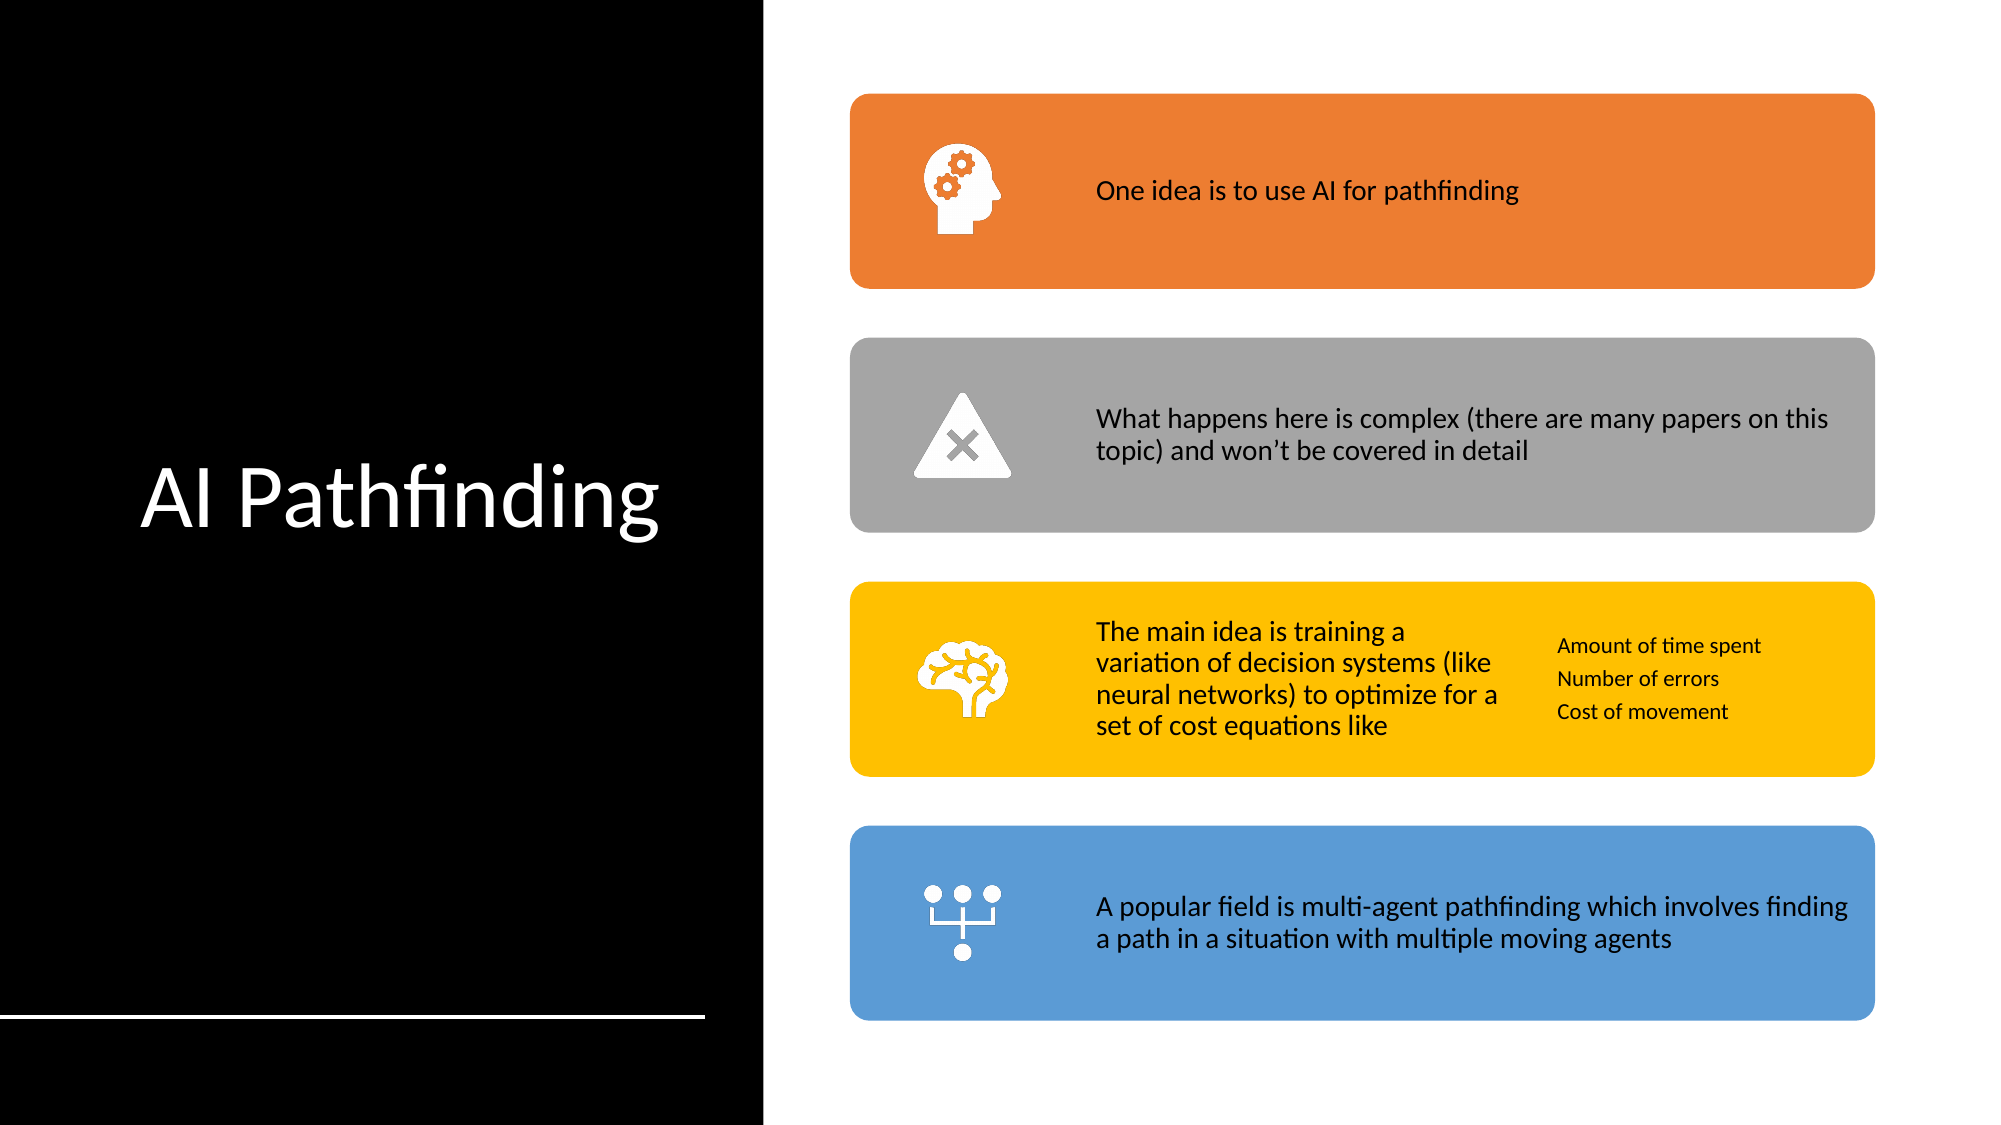

# AI Pathfinding
One idea is to use AI for pathfinding
What happens here is complex (there are many papers on this topic) and won’t be covered in detail
The main idea is training a variation of decision systems (like neural networks) to optimize for a set of cost equations like
Amount of time spent
Number of errors
Cost of movement
A popular field is multi-agent pathfinding which involves finding a path in a situation with multiple moving agents